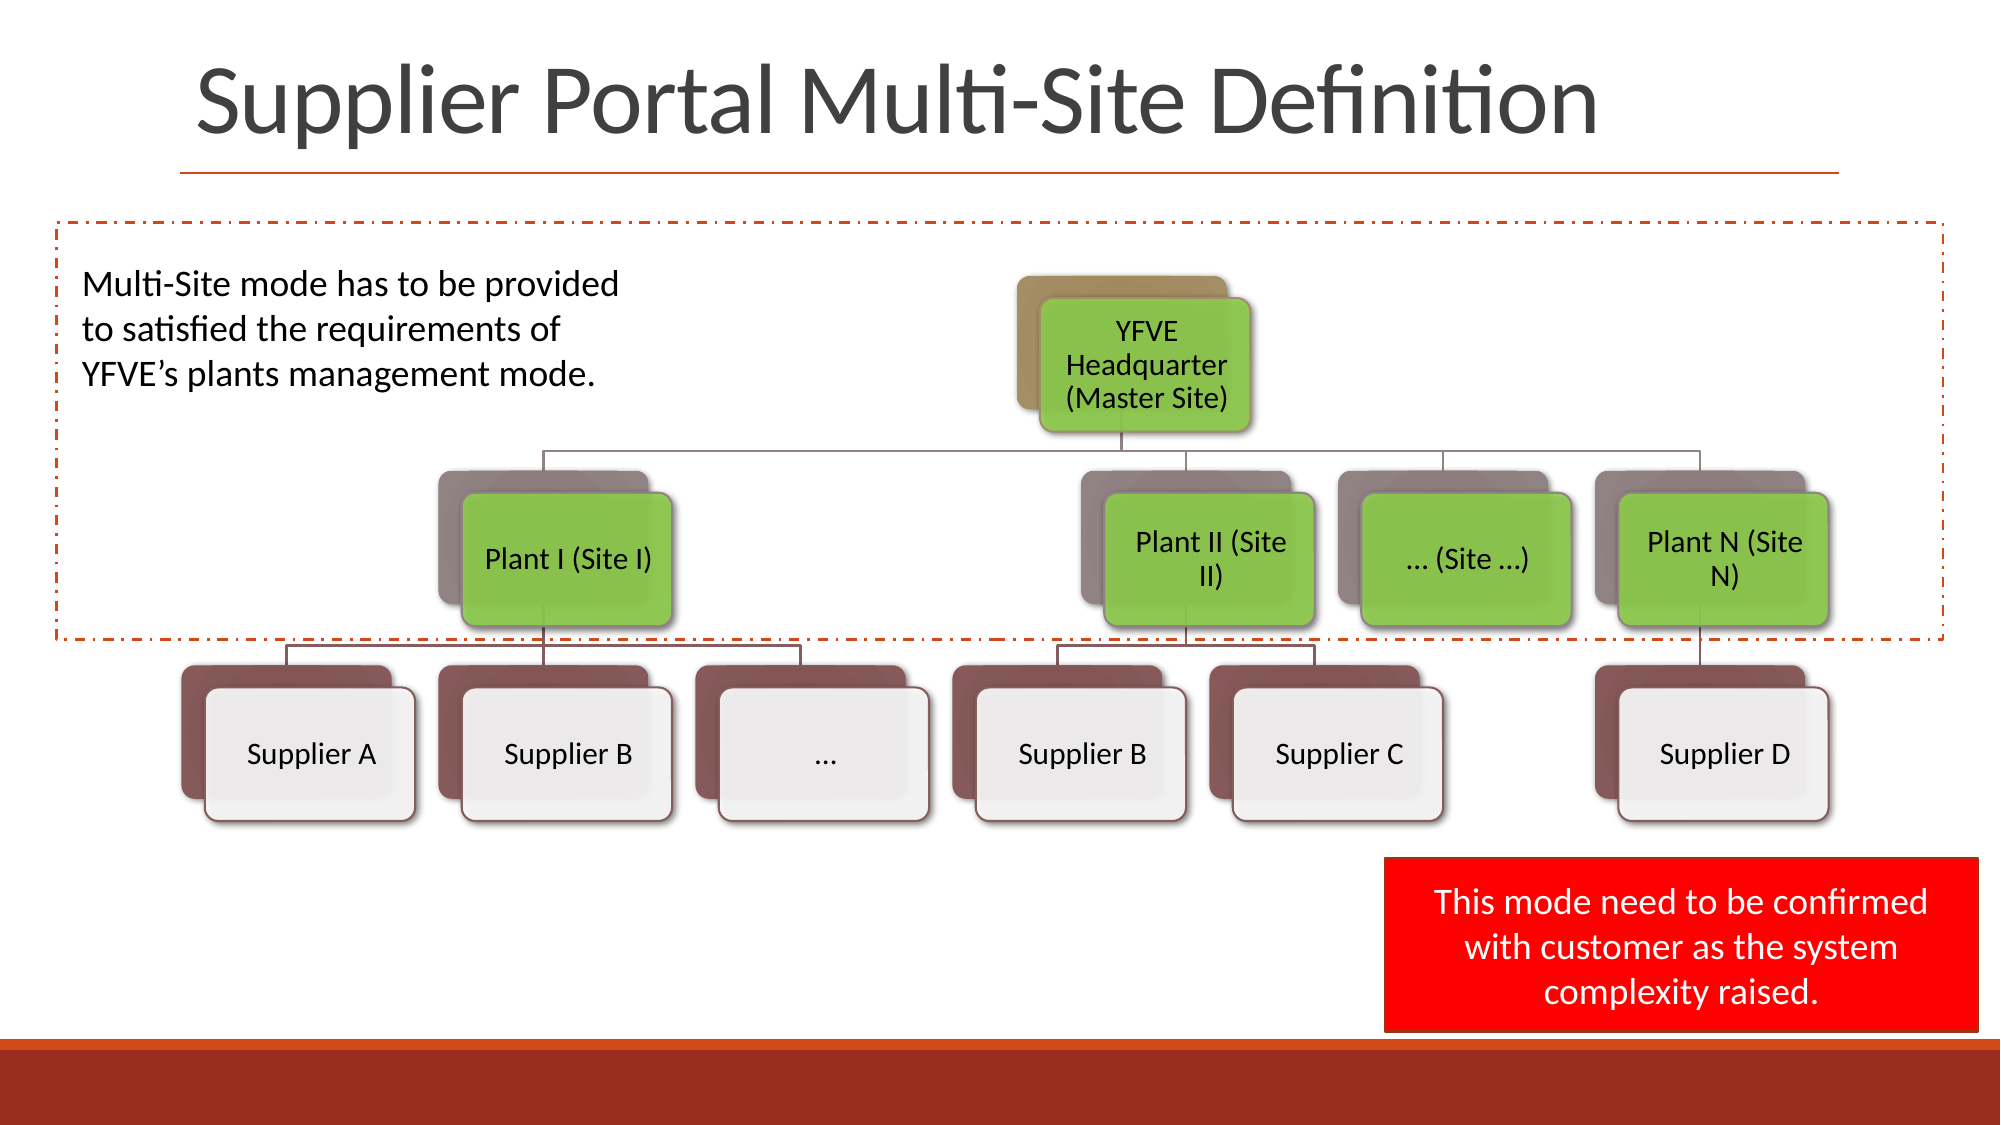

# Supplier Portal Multi-Site Definition
YFVE Headquarter (Master Site)
Plant I (Site I)
Supplier A
Supplier B
…
Plant II (Site II)
Supplier B
Supplier C
… (Site …)
Plant N (Site N)
Supplier D

Multi-Site mode has to be provided to satisfied the requirements of YFVE’s plants management mode.
This mode need to be confirmed with customer as the system complexity raised.